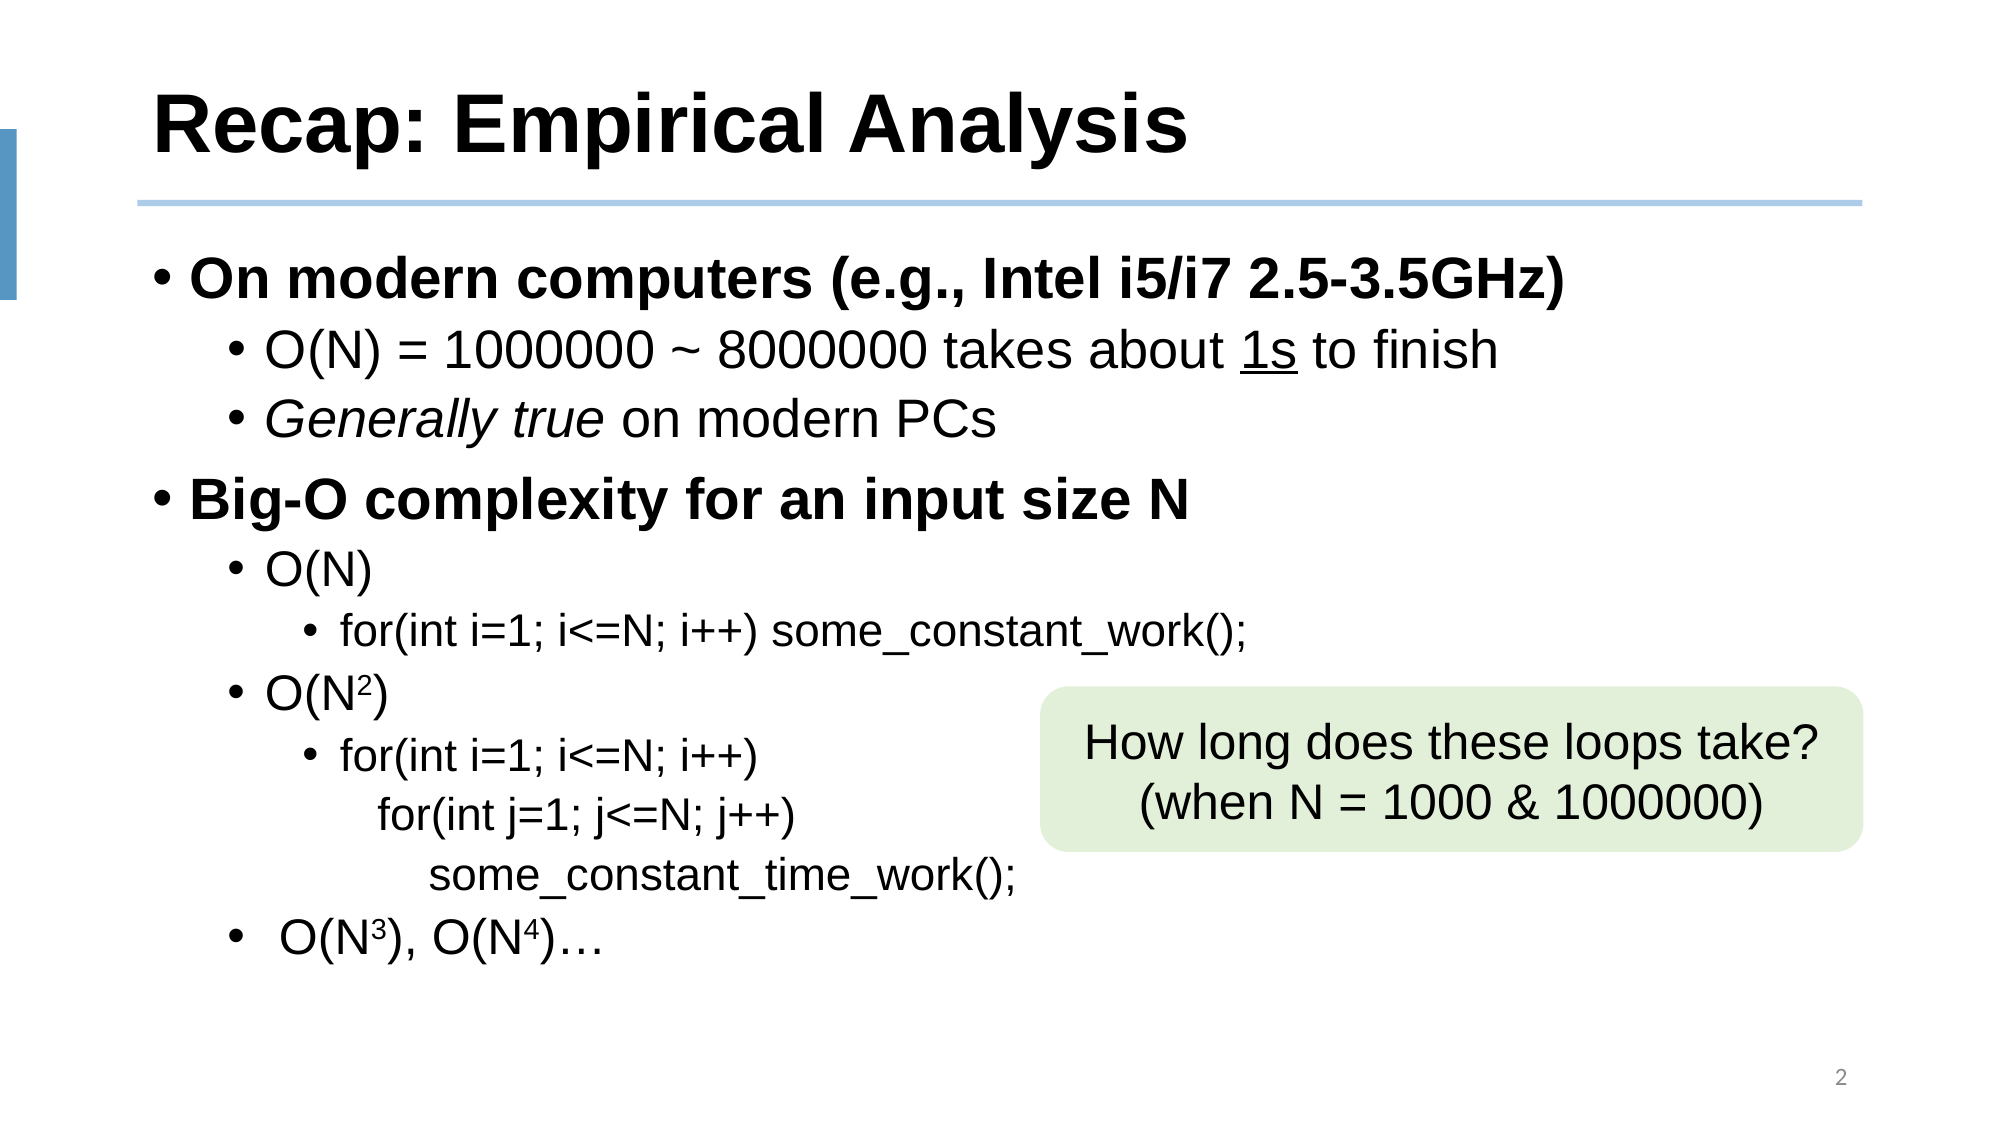

# Recap: Empirical Analysis
On modern computers (e.g., Intel i5/i7 2.5-3.5GHz)
O(N) = 1000000 ~ 8000000 takes about 1s to finish
Generally true on modern PCs
Big-O complexity for an input size N
O(N)
for(int i=1; i<=N; i++) some_constant_work();
O(N2)
for(int i=1; i<=N; i++)
for(int j=1; j<=N; j++)
    some_constant_time_work();
 O(N3), O(N4)…
How long does these loops take?
(when N = 1000 & 1000000)
2